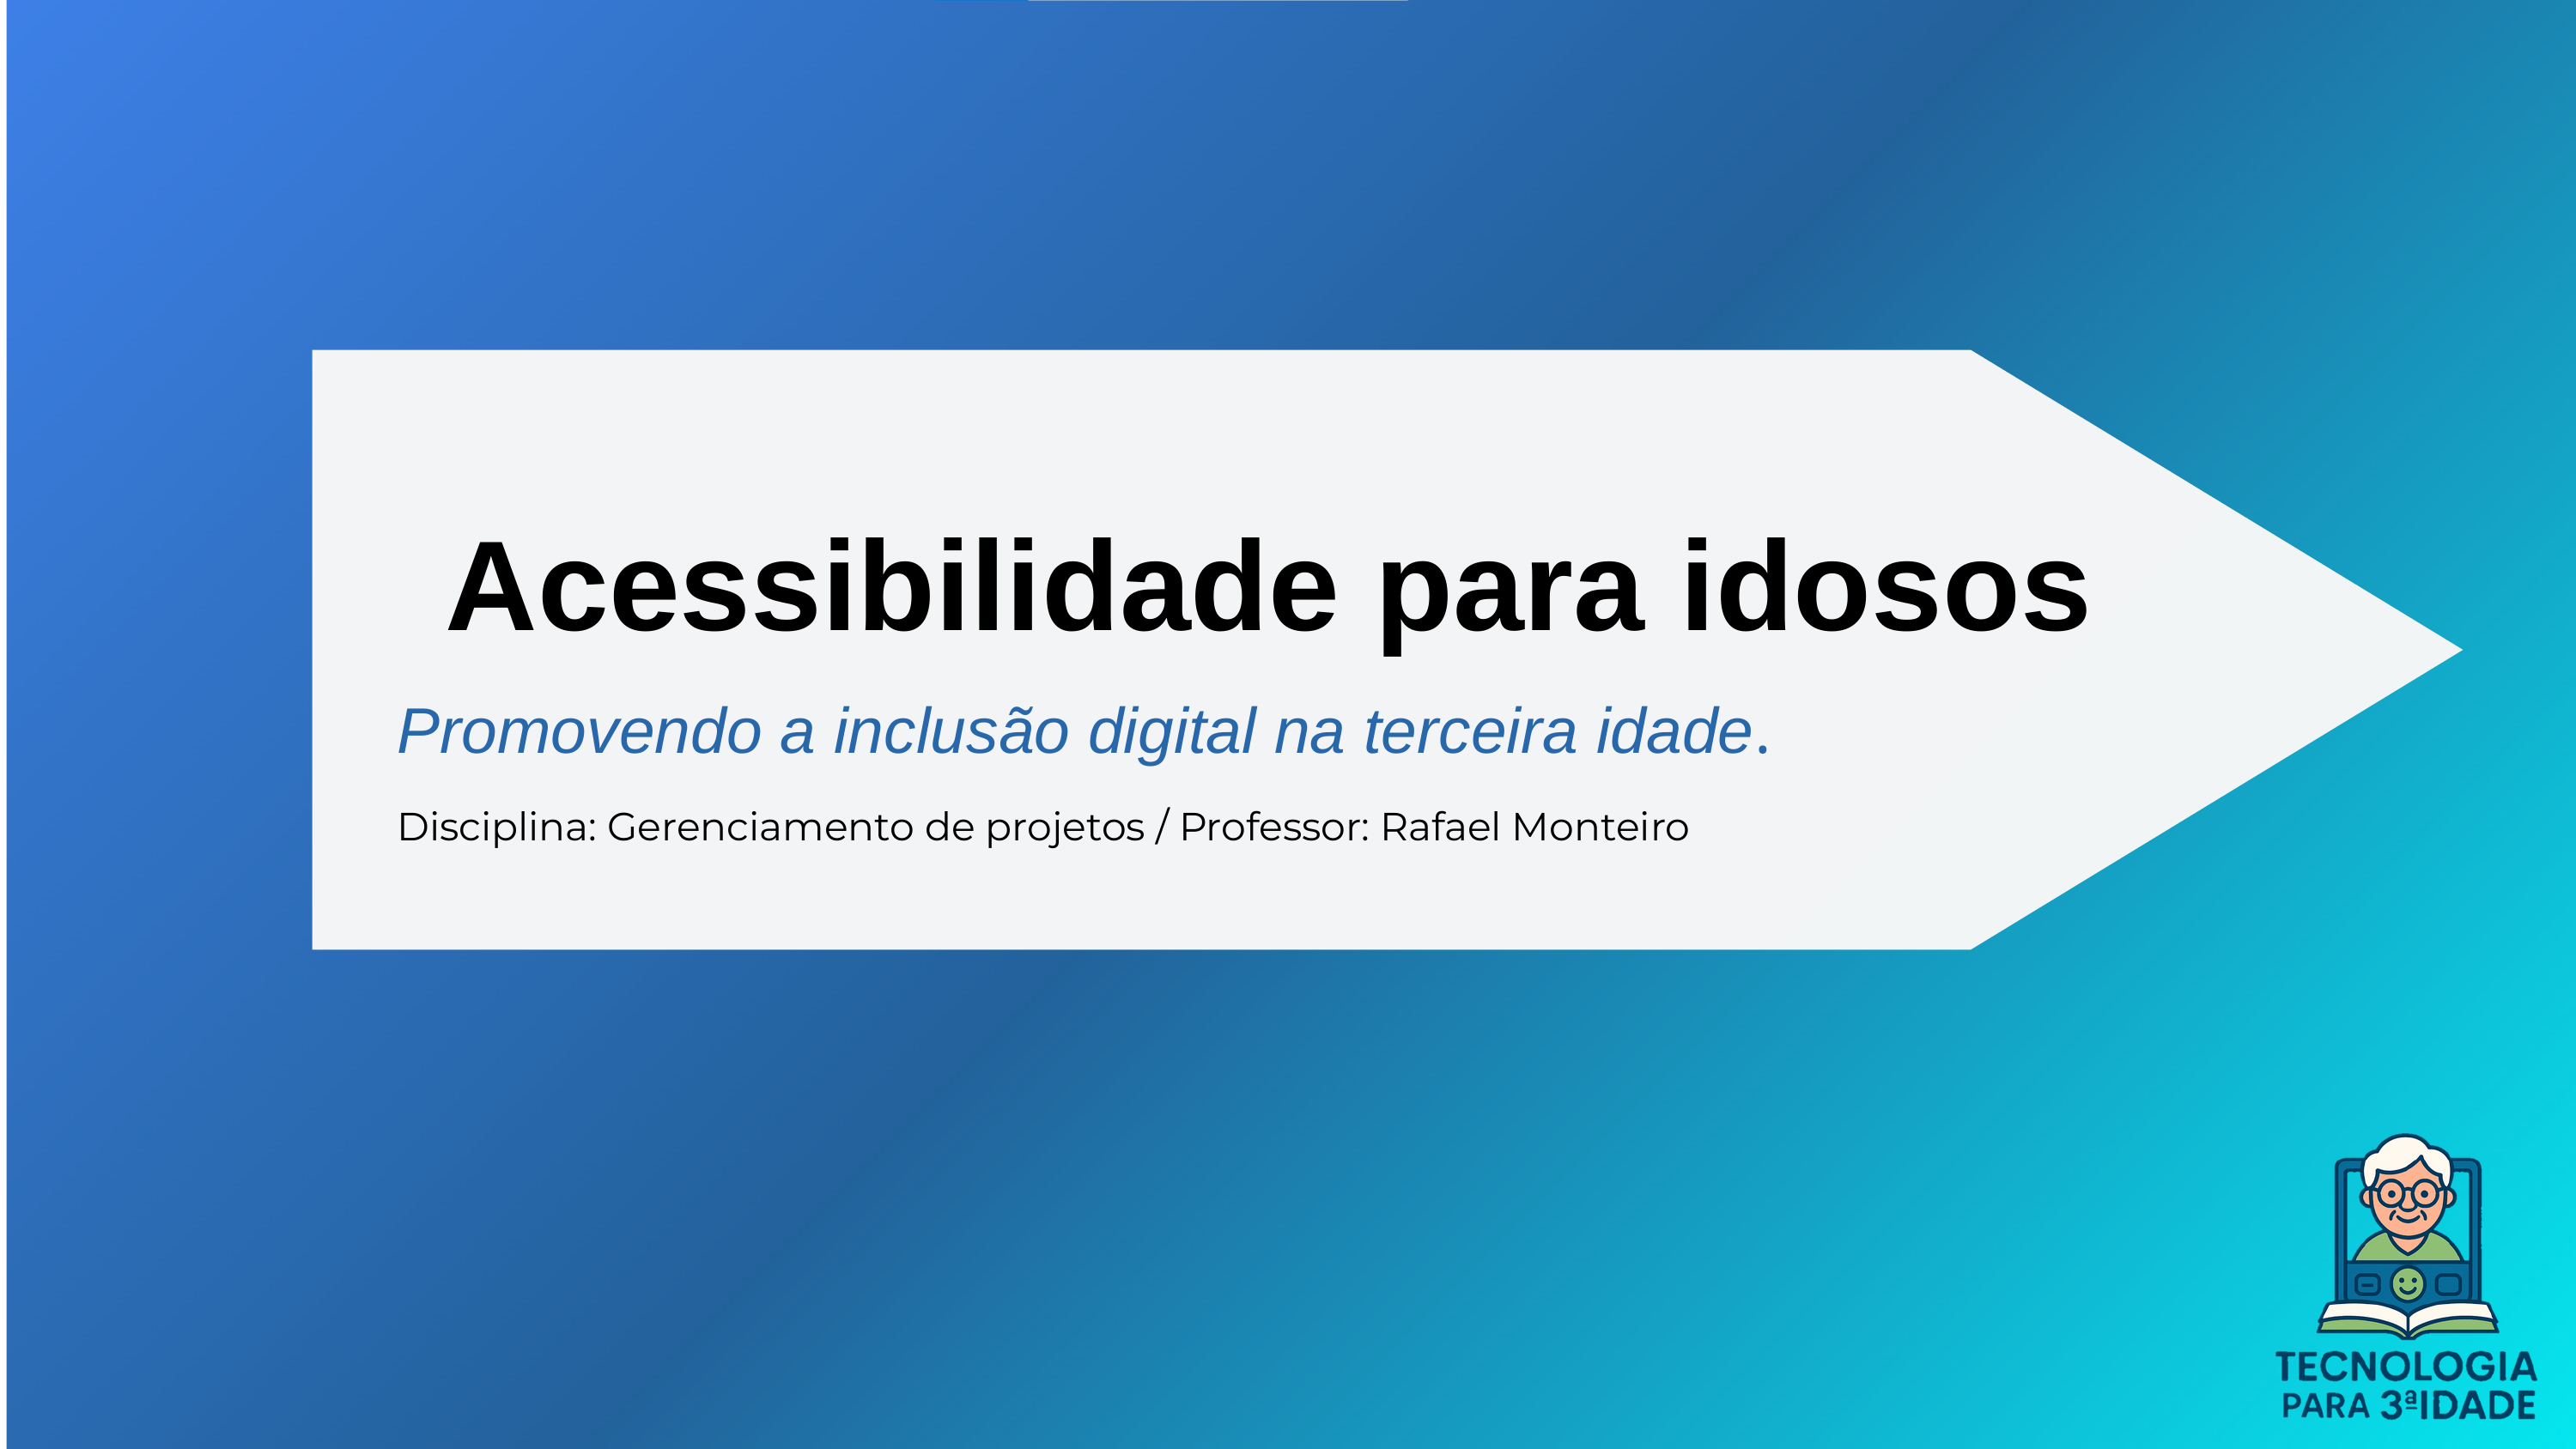

Acessibilidade para idosos
Promovendo a inclusão digital na terceira idade.
Disciplina: Gerenciamento de projetos / Professor: Rafael Monteiro